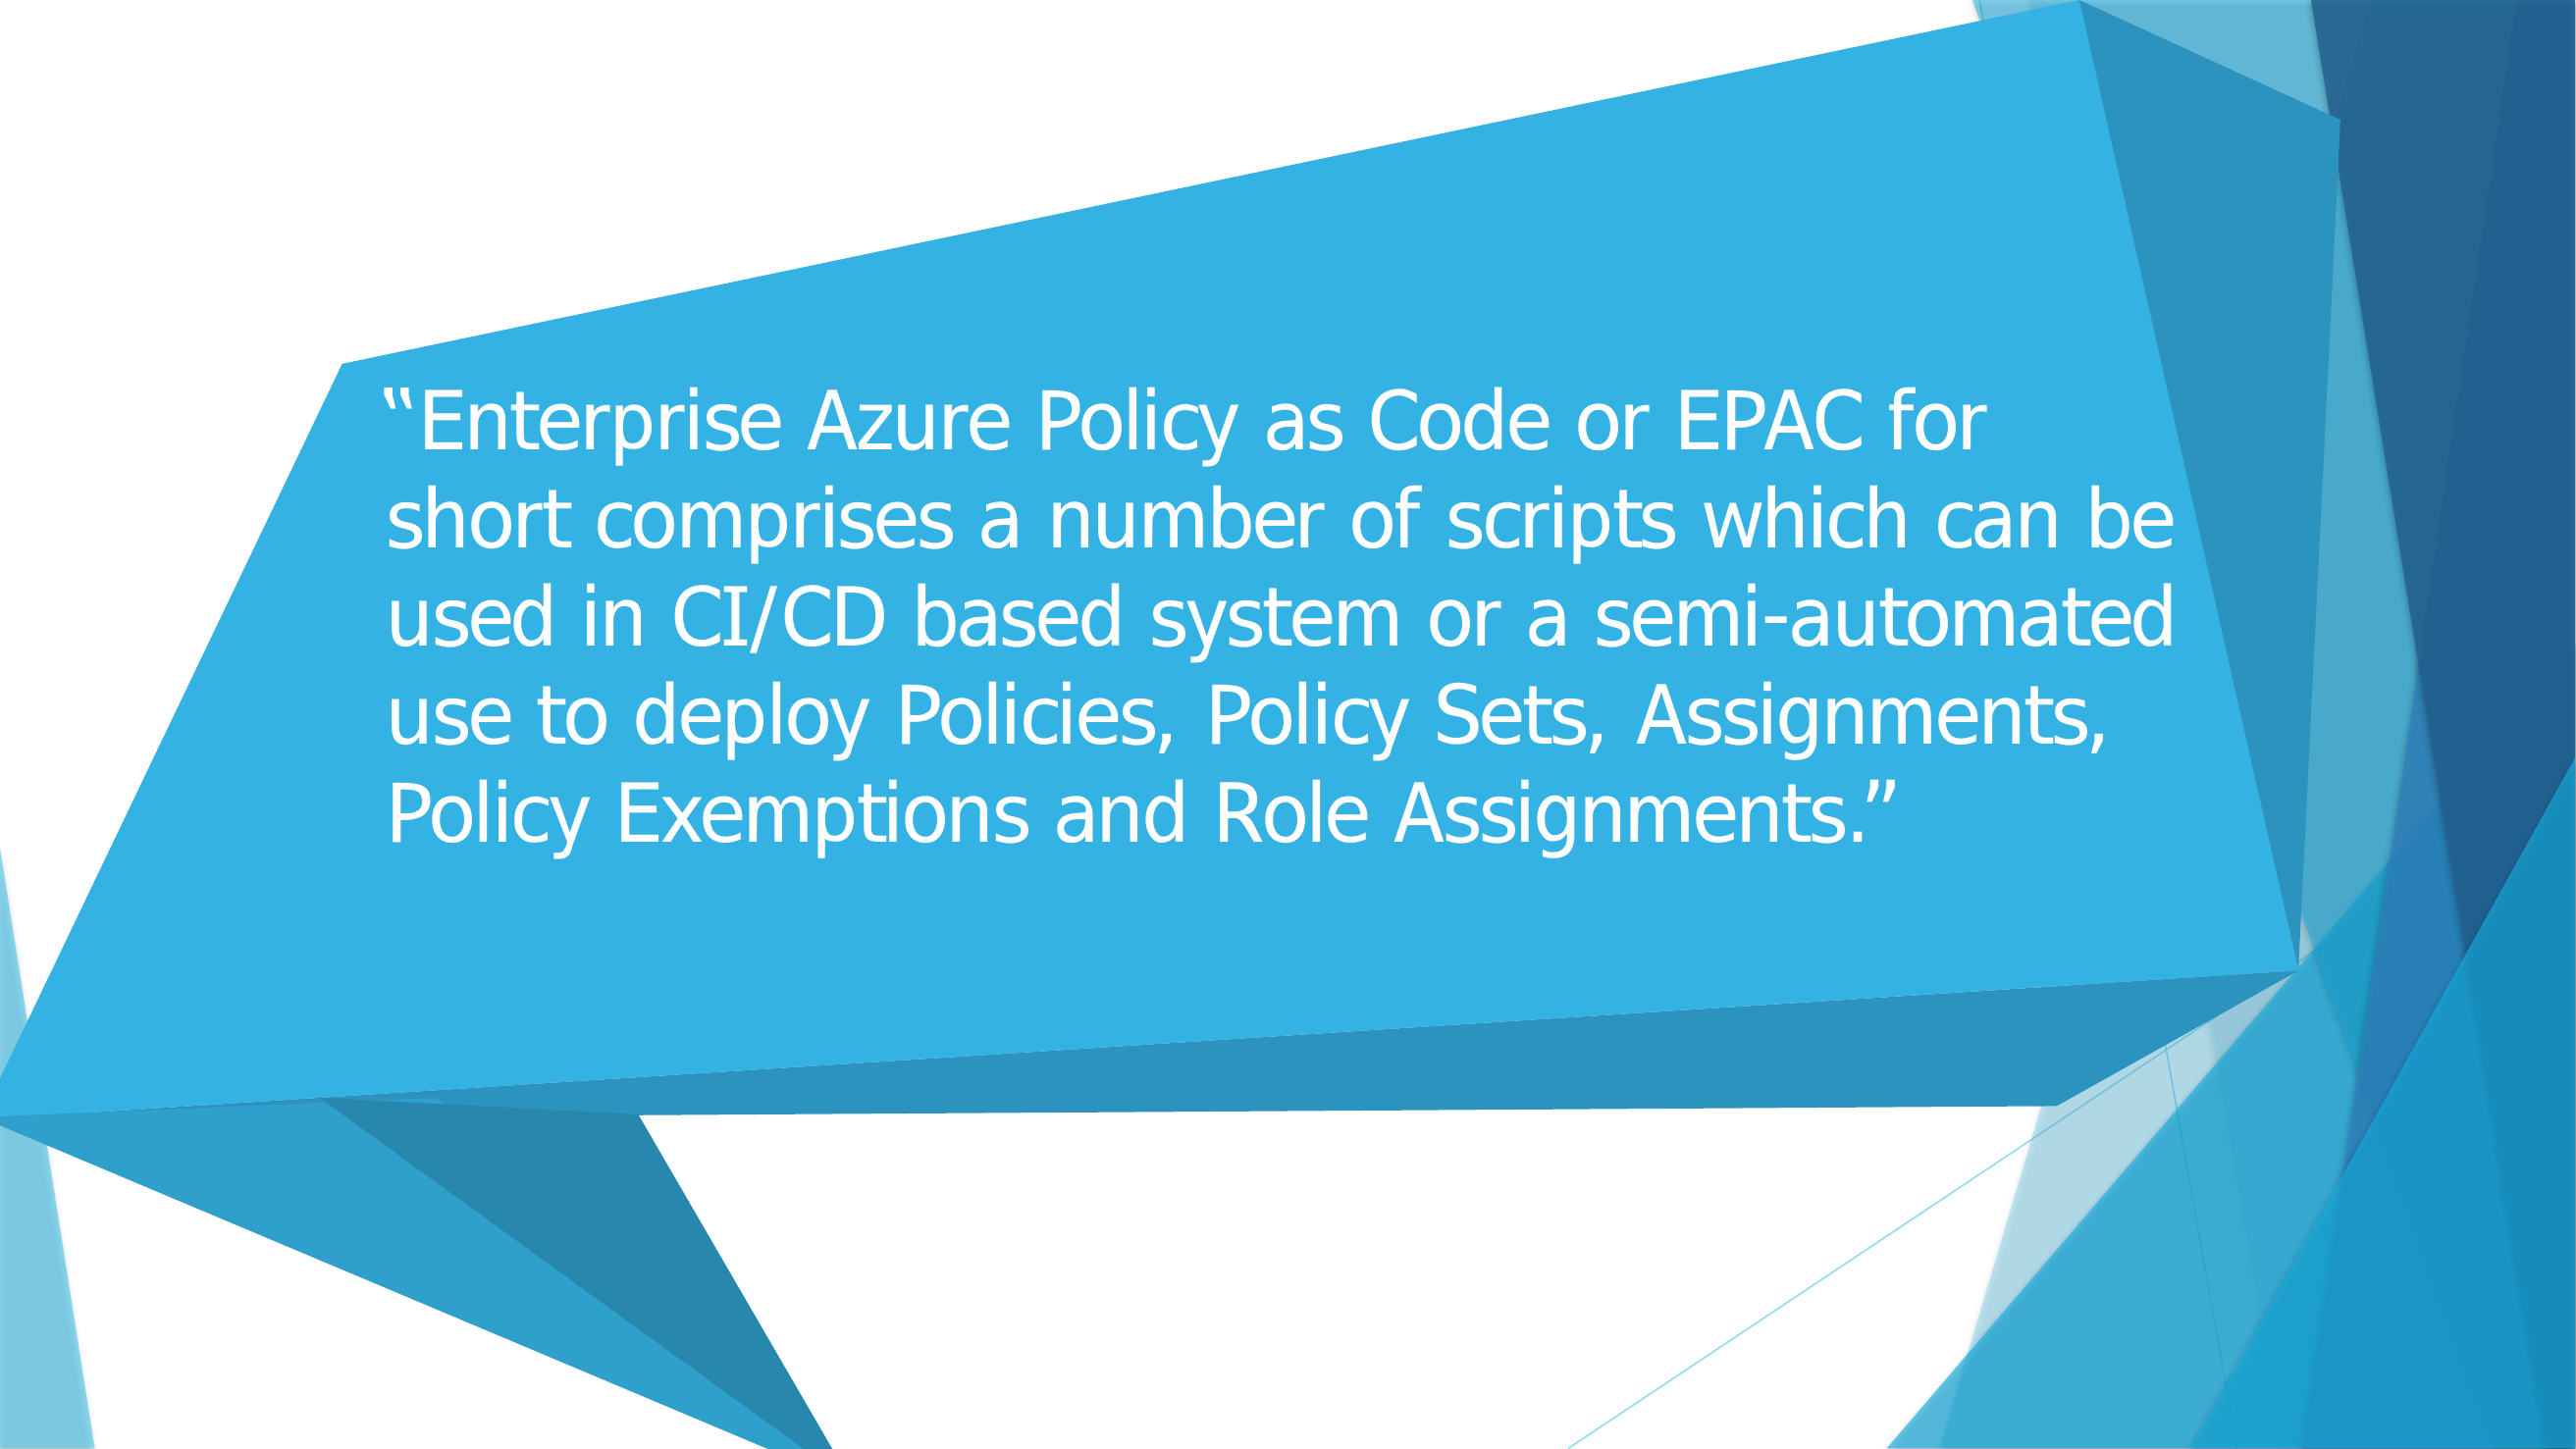

“Enterprise Azure Policy as Code or EPAC for short comprises a number of scripts which can be used in CI/CD based system or a semi-automated use to deploy Policies, Policy Sets, Assignments, Policy Exemptions and Role Assignments.”